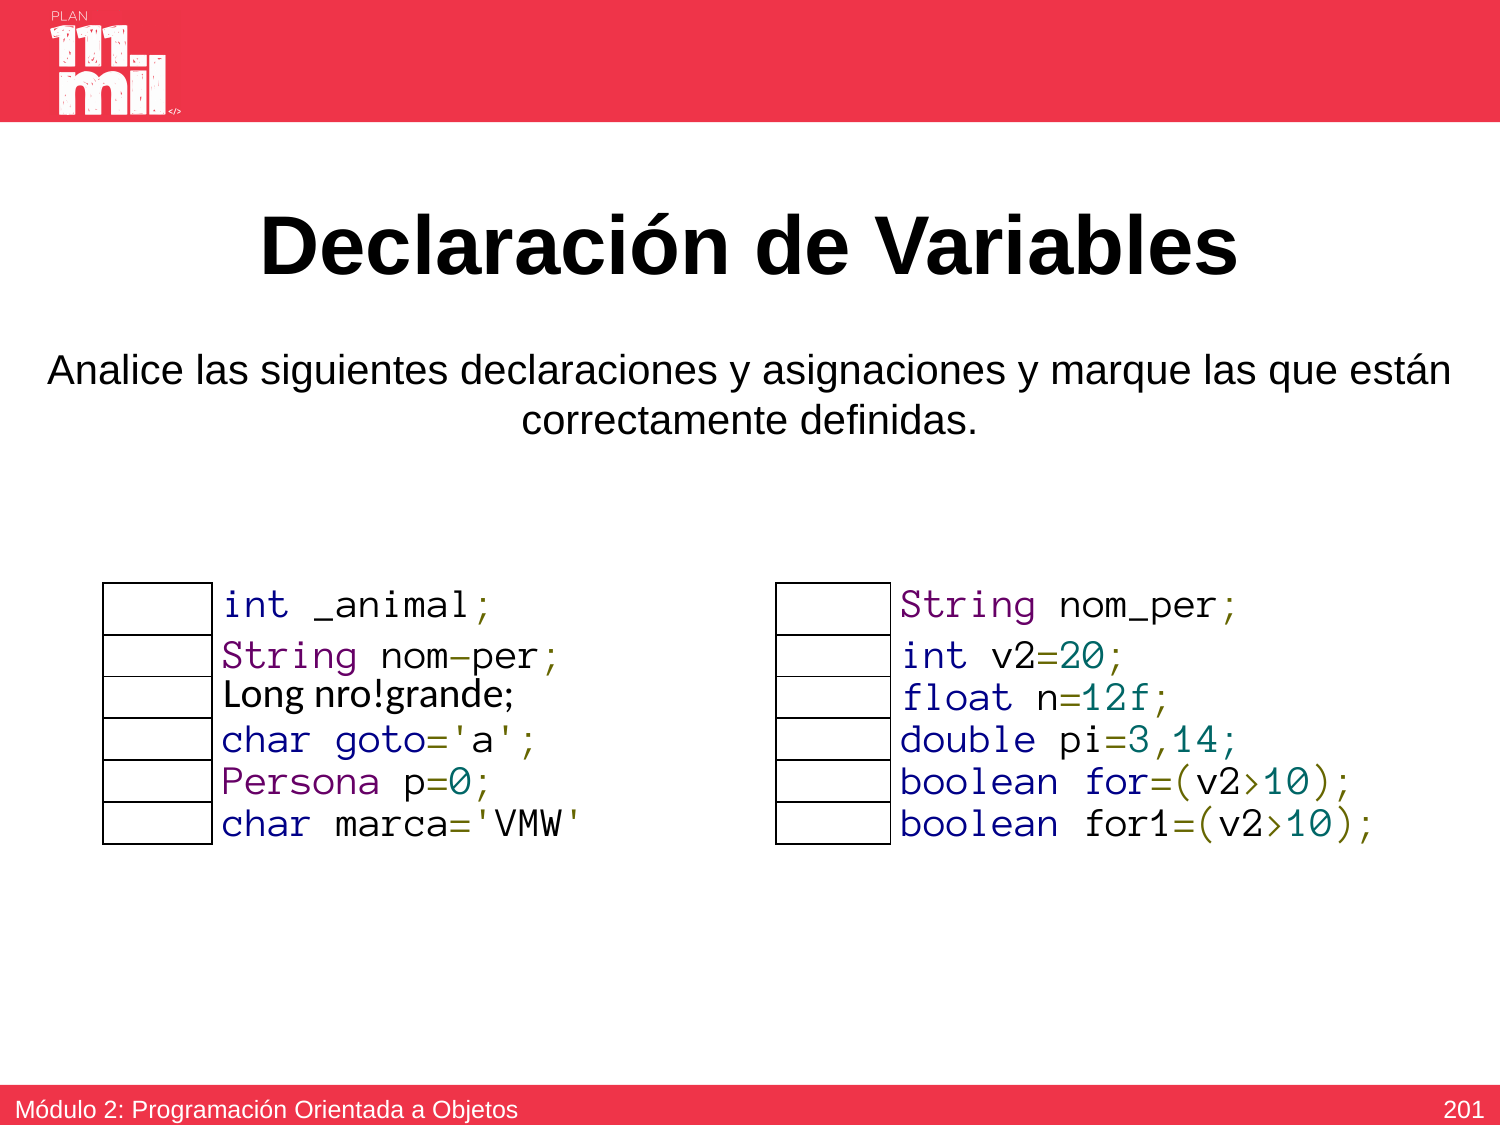

# Declaración de Variables
Analice las siguientes declaraciones y asignaciones y marque las que están correctamente definidas.
|  | int \_animal; |  | String nom\_per; |
| --- | --- | --- | --- |
|  | String nom-per; |  | int v2=20; |
|  | Long nro!grande; |  | float n=12f; |
|  | char goto='a'; |  | double pi=3,14; |
|  | Persona p=0; |  | boolean for=(v2>10); |
|  | char marca='VMW' |  | boolean for1=(v2>10); |
201
Módulo 2: Programación Orientada a Objetos